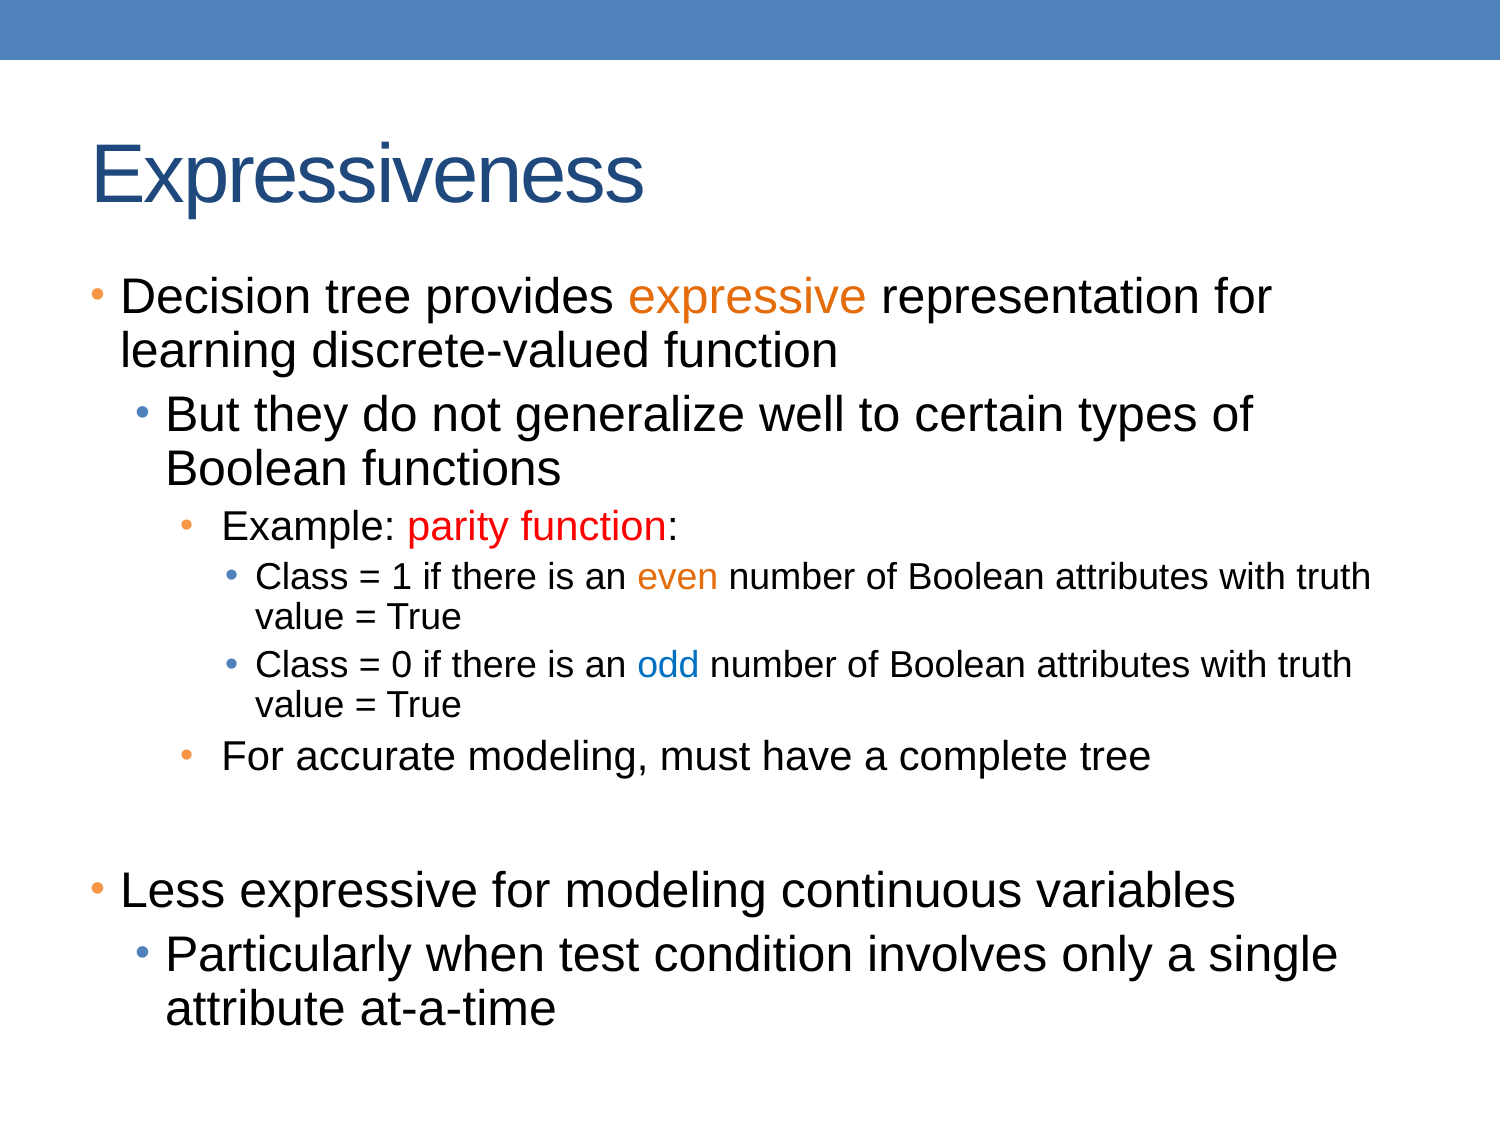

# Expressiveness
Decision tree provides expressive representation for learning discrete-valued function
But they do not generalize well to certain types of Boolean functions
 Example: parity function:
Class = 1 if there is an even number of Boolean attributes with truth value = True
Class = 0 if there is an odd number of Boolean attributes with truth value = True
 For accurate modeling, must have a complete tree

Less expressive for modeling continuous variables
Particularly when test condition involves only a single attribute at-a-time